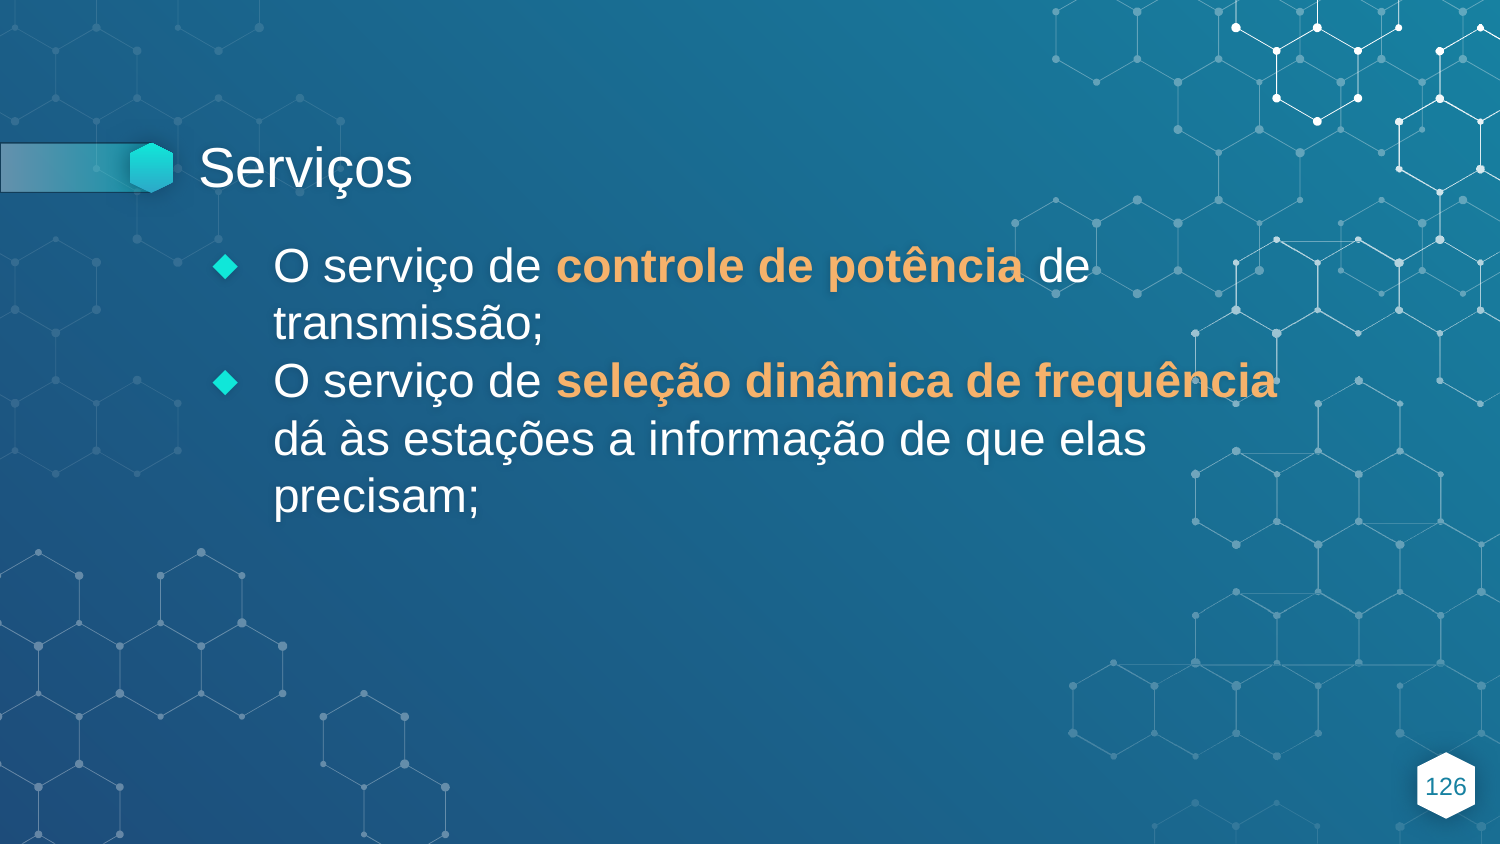

# Serviços
O serviço de controle de potência de transmissão;
O serviço de seleção dinâmica de frequência dá às estações a informação de que elas precisam;

126